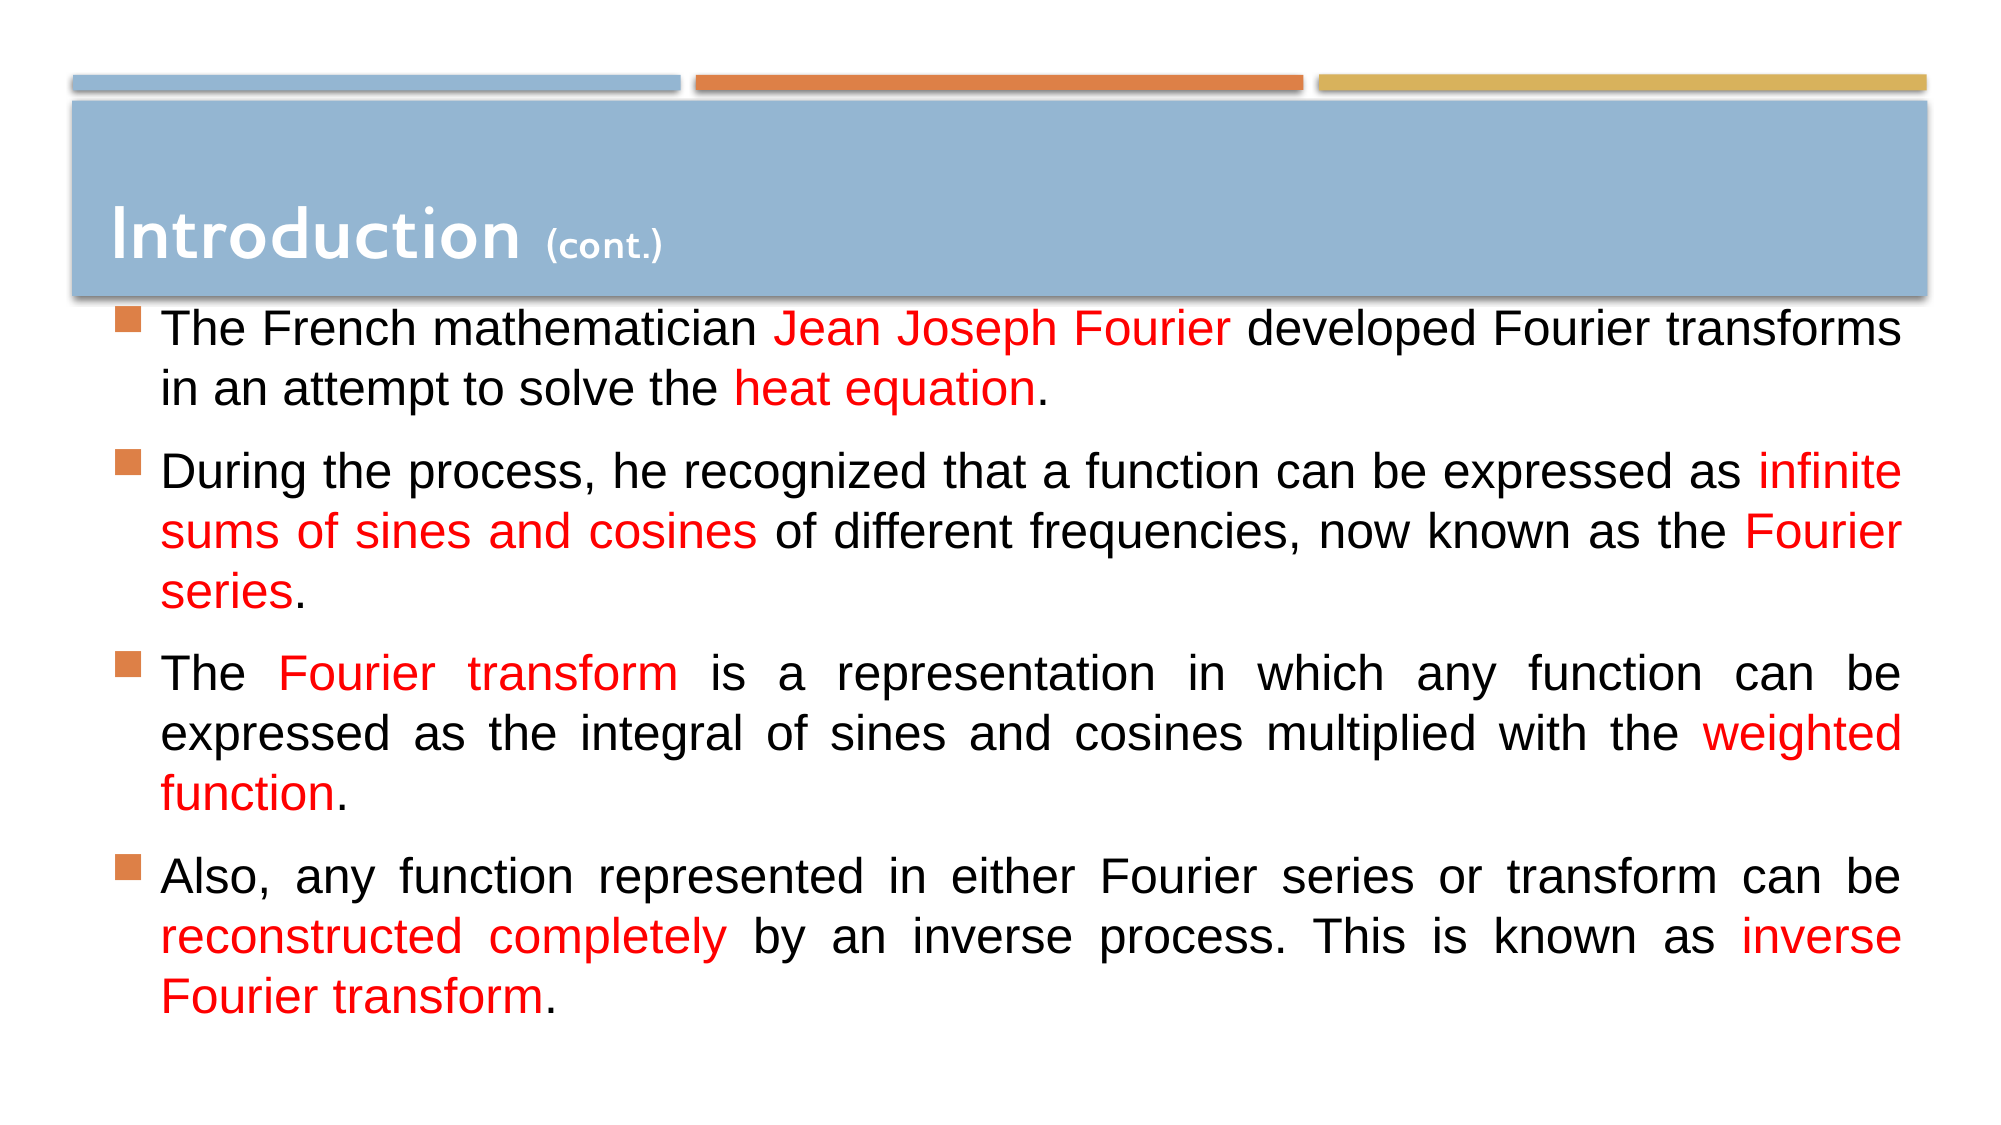

# Introduction (cont.)
The French mathematician Jean Joseph Fourier developed Fourier transforms in an attempt to solve the heat equation.
During the process, he recognized that a function can be expressed as infinite sums of sines and cosines of different frequencies, now known as the Fourier series.
The Fourier transform is a representation in which any function can be expressed as the integral of sines and cosines multiplied with the weighted function.
Also, any function represented in either Fourier series or transform can be reconstructed completely by an inverse process. This is known as inverse Fourier transform.